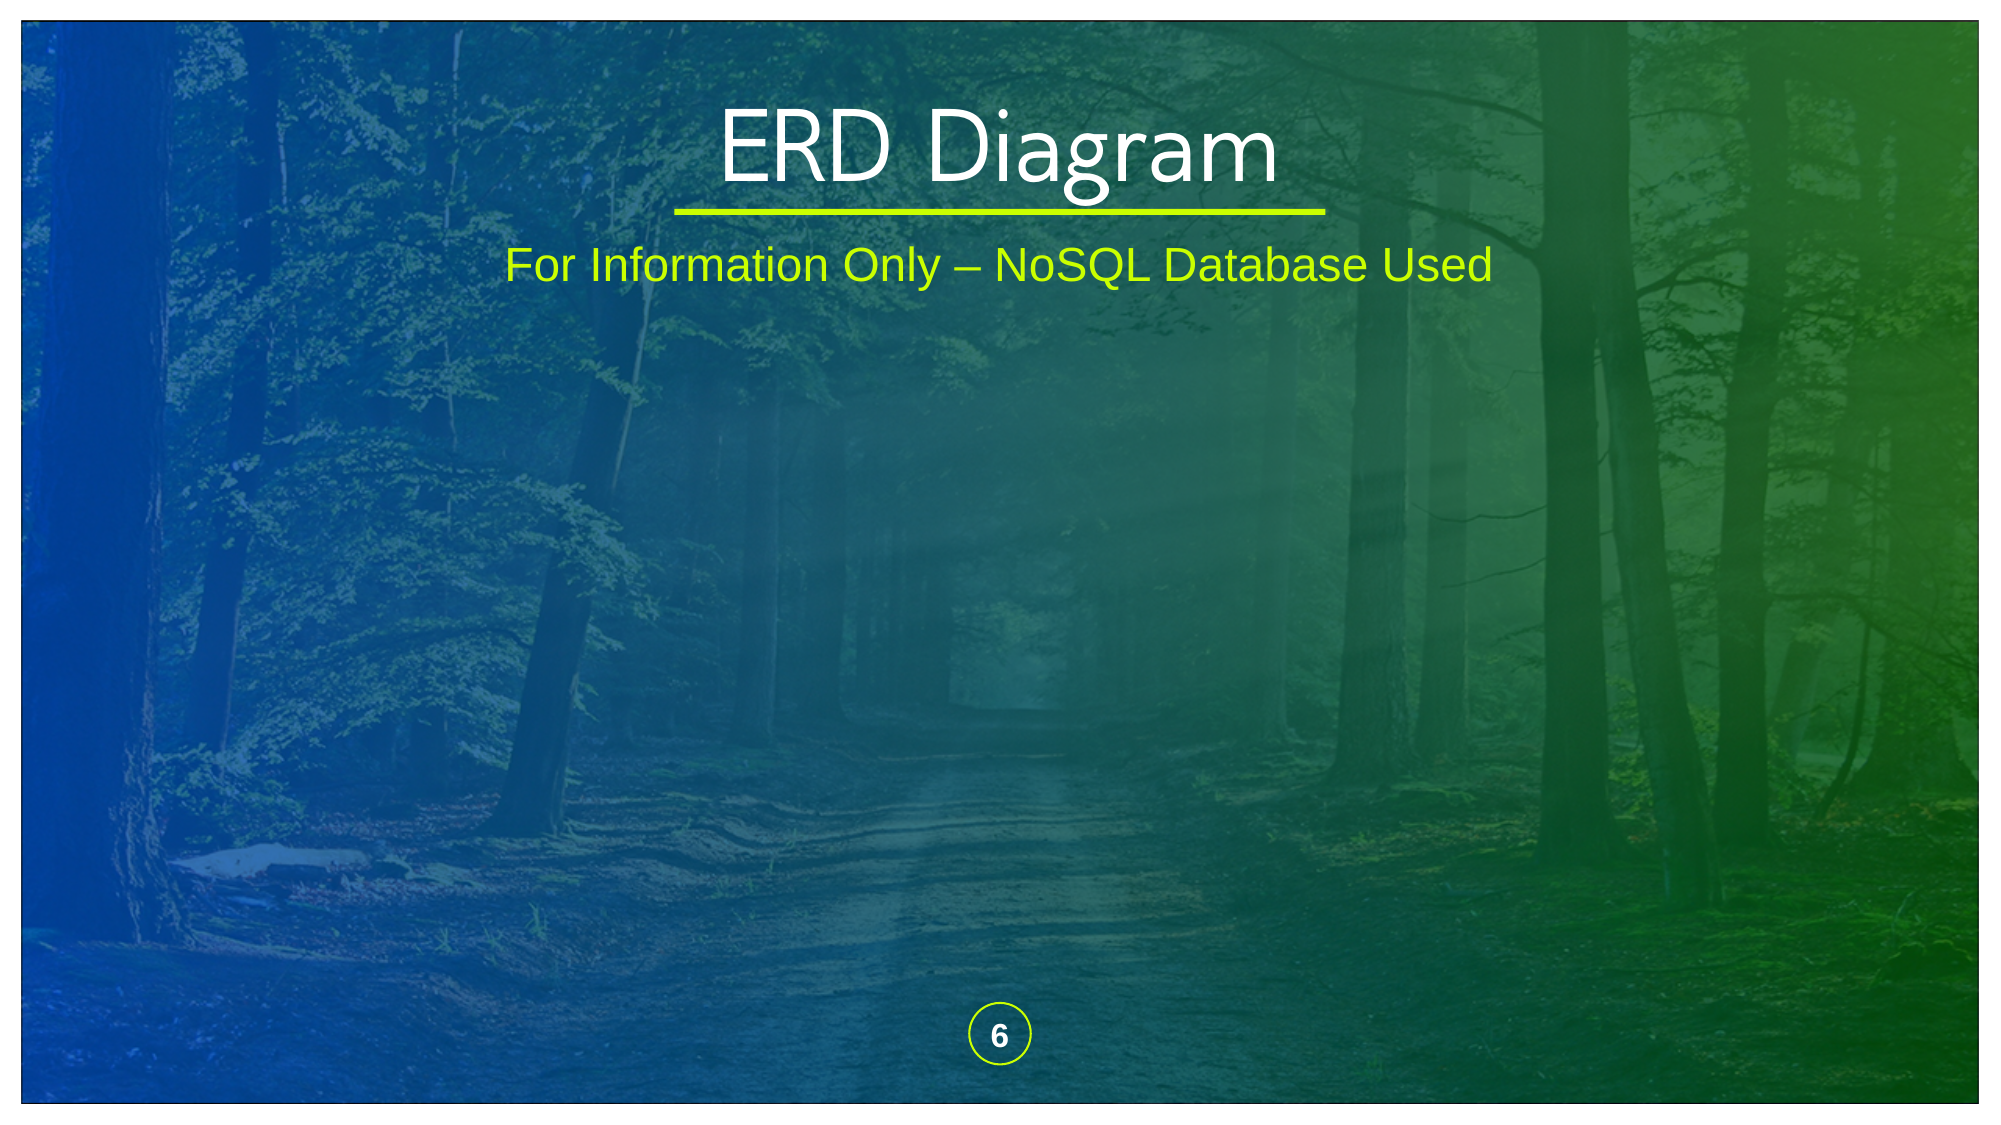

# ERD Diagram
For Information Only – NoSQL Database Used
6